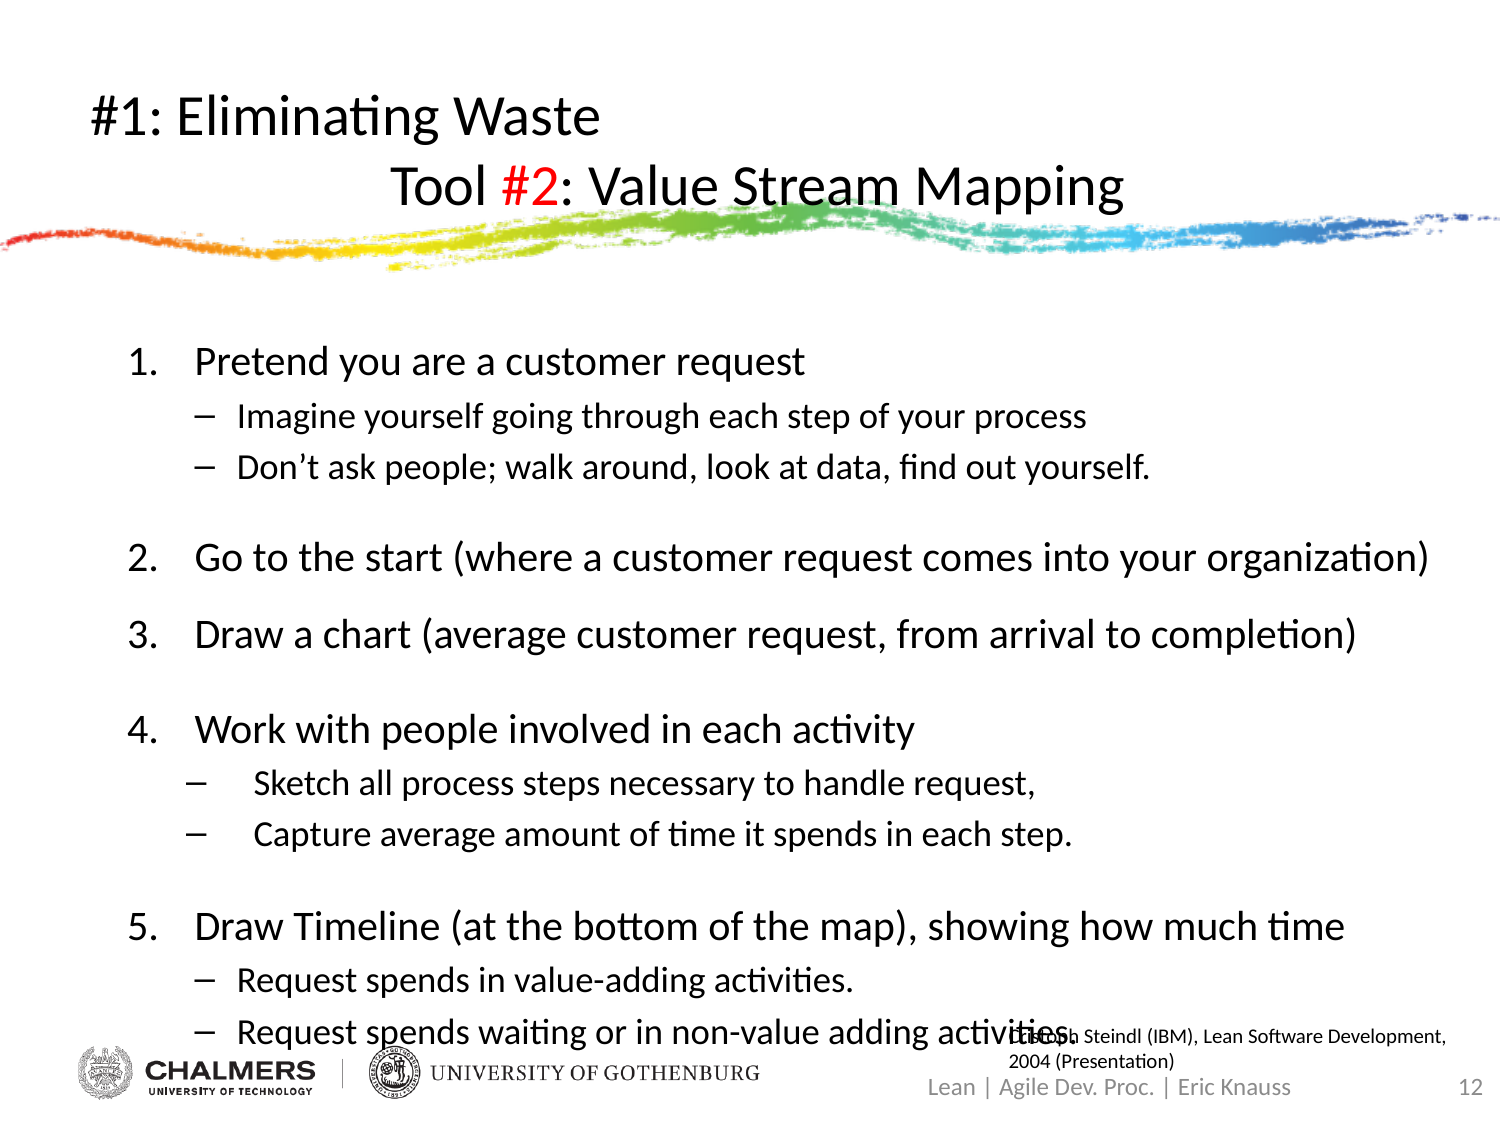

# #1: Eliminating Waste Tool #2: Value Stream Mapping
Pretend you are a customer request
Imagine yourself going through each step of your process
Don’t ask people; walk around, look at data, find out yourself.

Go to the start (where a customer request comes into your organization)

Draw a chart (average customer request, from arrival to completion)

Work with people involved in each activity
Sketch all process steps necessary to handle request,
Capture average amount of time it spends in each step.

Draw Timeline (at the bottom of the map), showing how much time
Request spends in value-adding activities.
Request spends waiting or in non-value adding activities.

Cristoph Steindl (IBM), Lean Software Development, 2004 (Presentation)
12
Lean | Agile Dev. Proc. | Eric Knauss